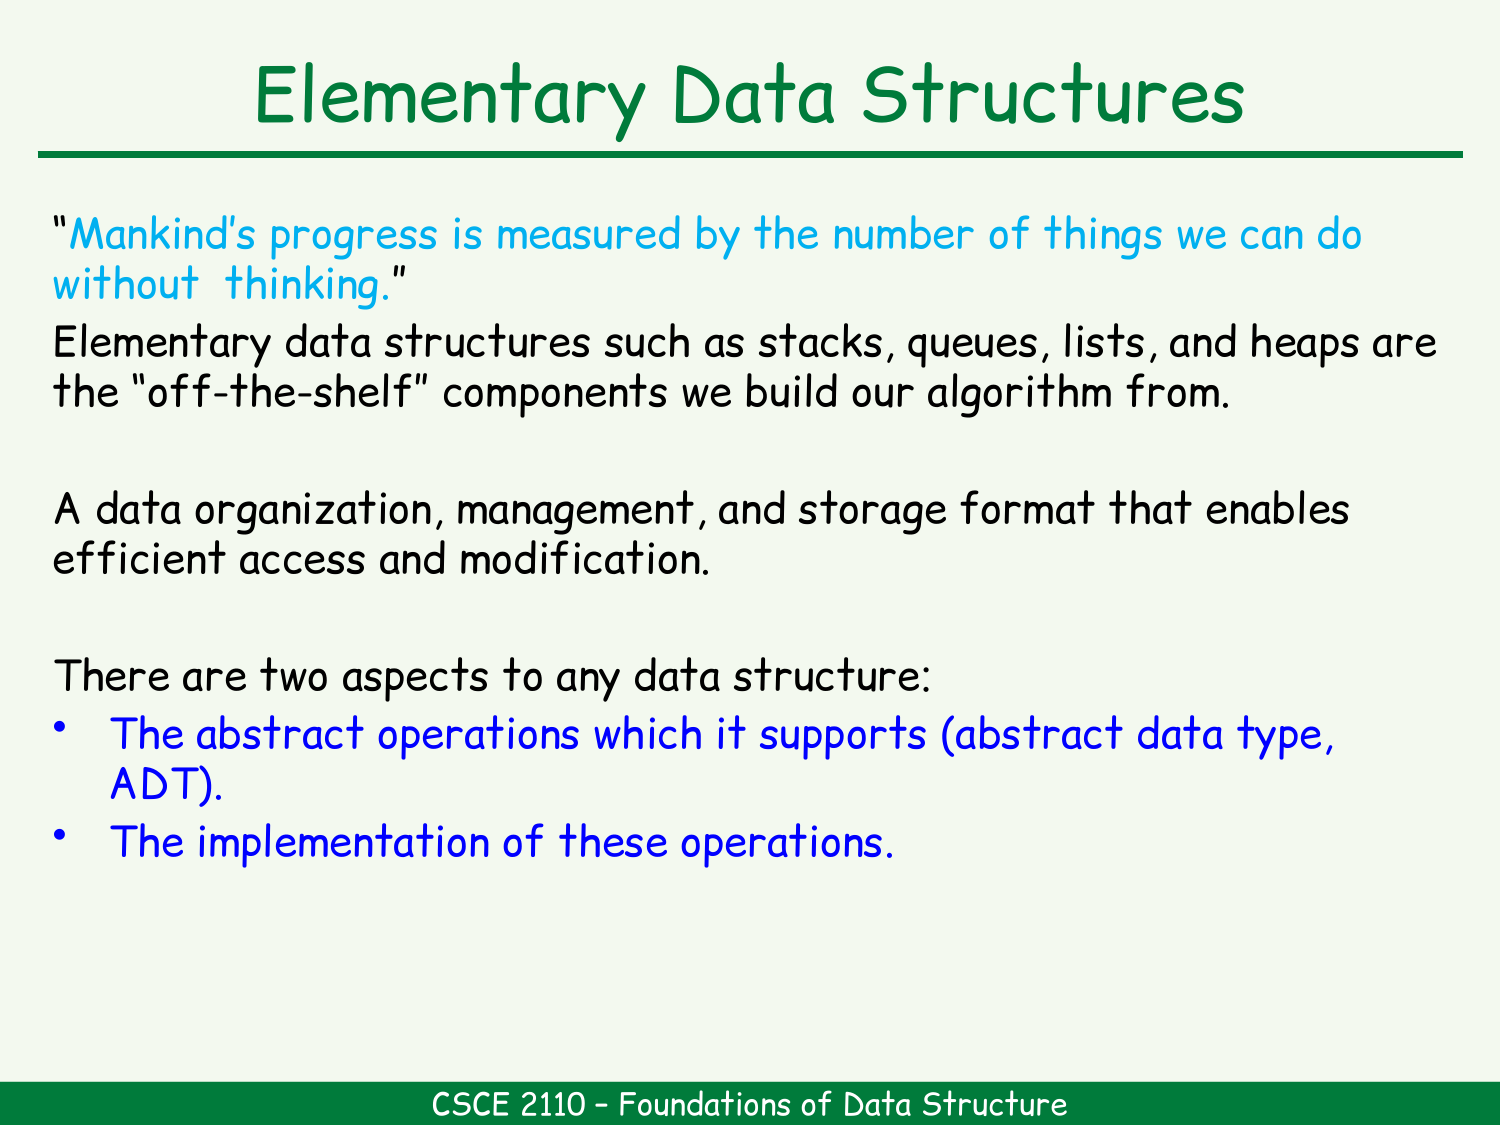

Elementary Data Structures
“Mankind’s progress is measured by the number of things we can do without  thinking.”
Elementary data structures such as stacks, queues, lists, and heaps are the “off-the-shelf” components we build our algorithm from.

A data organization, management, and storage format that enables efficient access and modification.

There are two aspects to any data structure:
The abstract operations which it supports (abstract data type, ADT).
The implementation of these operations.